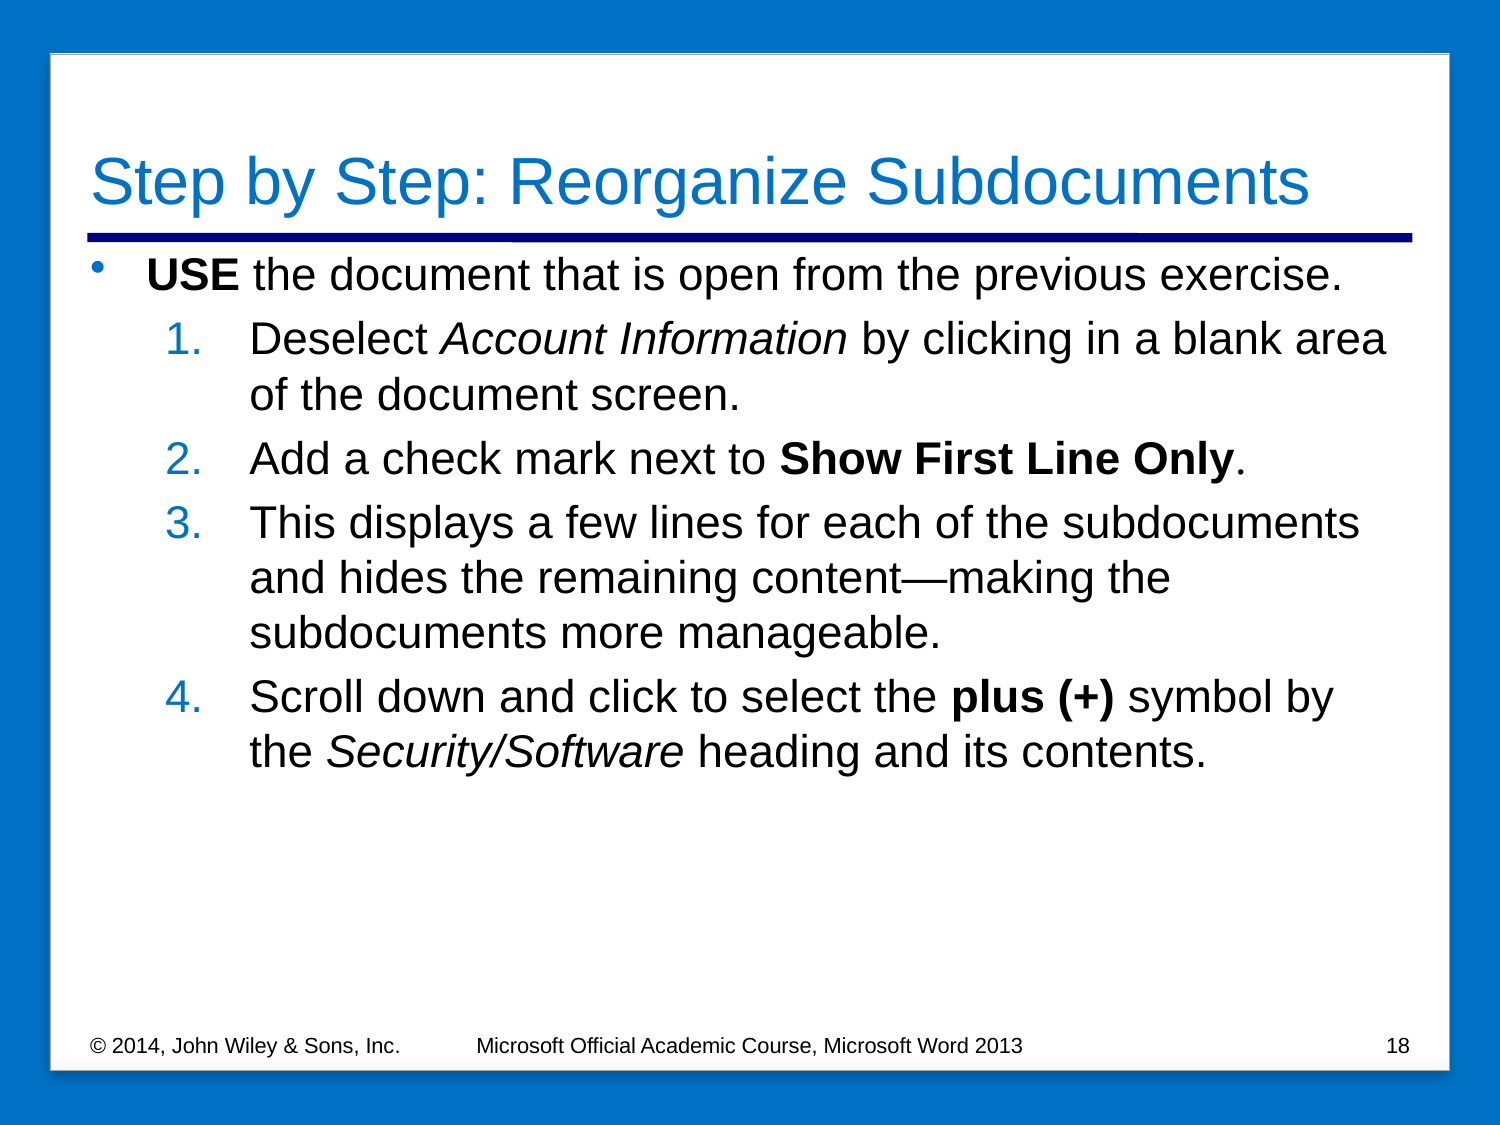

# Step by Step: Reorganize Subdocuments
USE the document that is open from the previous exercise.
Deselect Account Information by clicking in a blank area of the document screen.
Add a check mark next to Show First Line Only.
This displays a few lines for each of the subdocuments and hides the remaining content—making the subdocuments more manageable.
Scroll down and click to select the plus (+) symbol by the Security/Software heading and its contents.
© 2014, John Wiley & Sons, Inc.
Microsoft Official Academic Course, Microsoft Word 2013
18